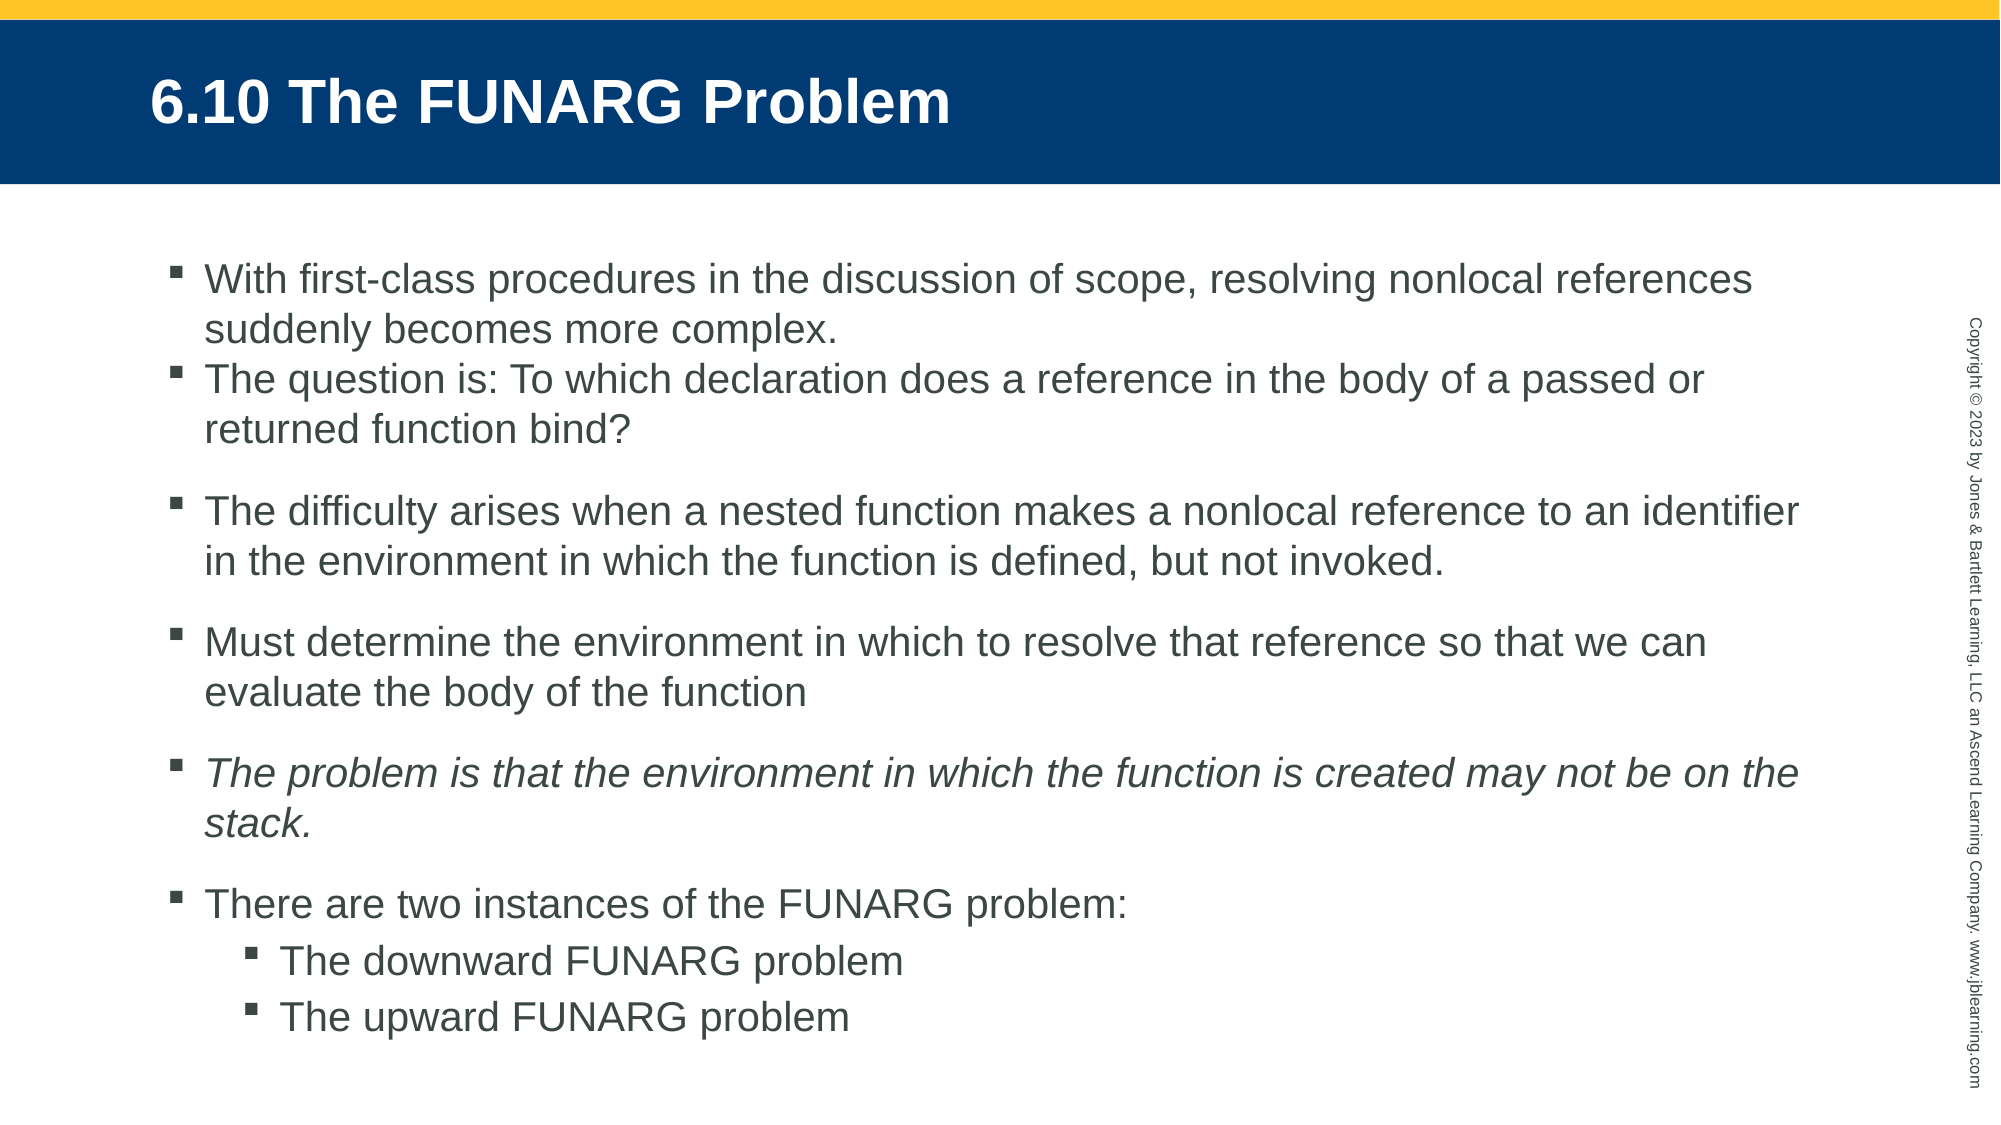

# 6.10 The Funarg Problem
With first-class procedures in the discussion of scope, resolving nonlocal references suddenly becomes more complex.
The question is: To which declaration does a reference in the body of a passed or returned function bind?
The difficulty arises when a nested function makes a nonlocal reference to an identifier in the environment in which the function is defined, but not invoked.
Must determine the environment in which to resolve that reference so that we can evaluate the body of the function
The problem is that the environment in which the function is created may not be on the stack.
There are two instances of the funarg problem:
The downward funarg problem
The upward funarg problem